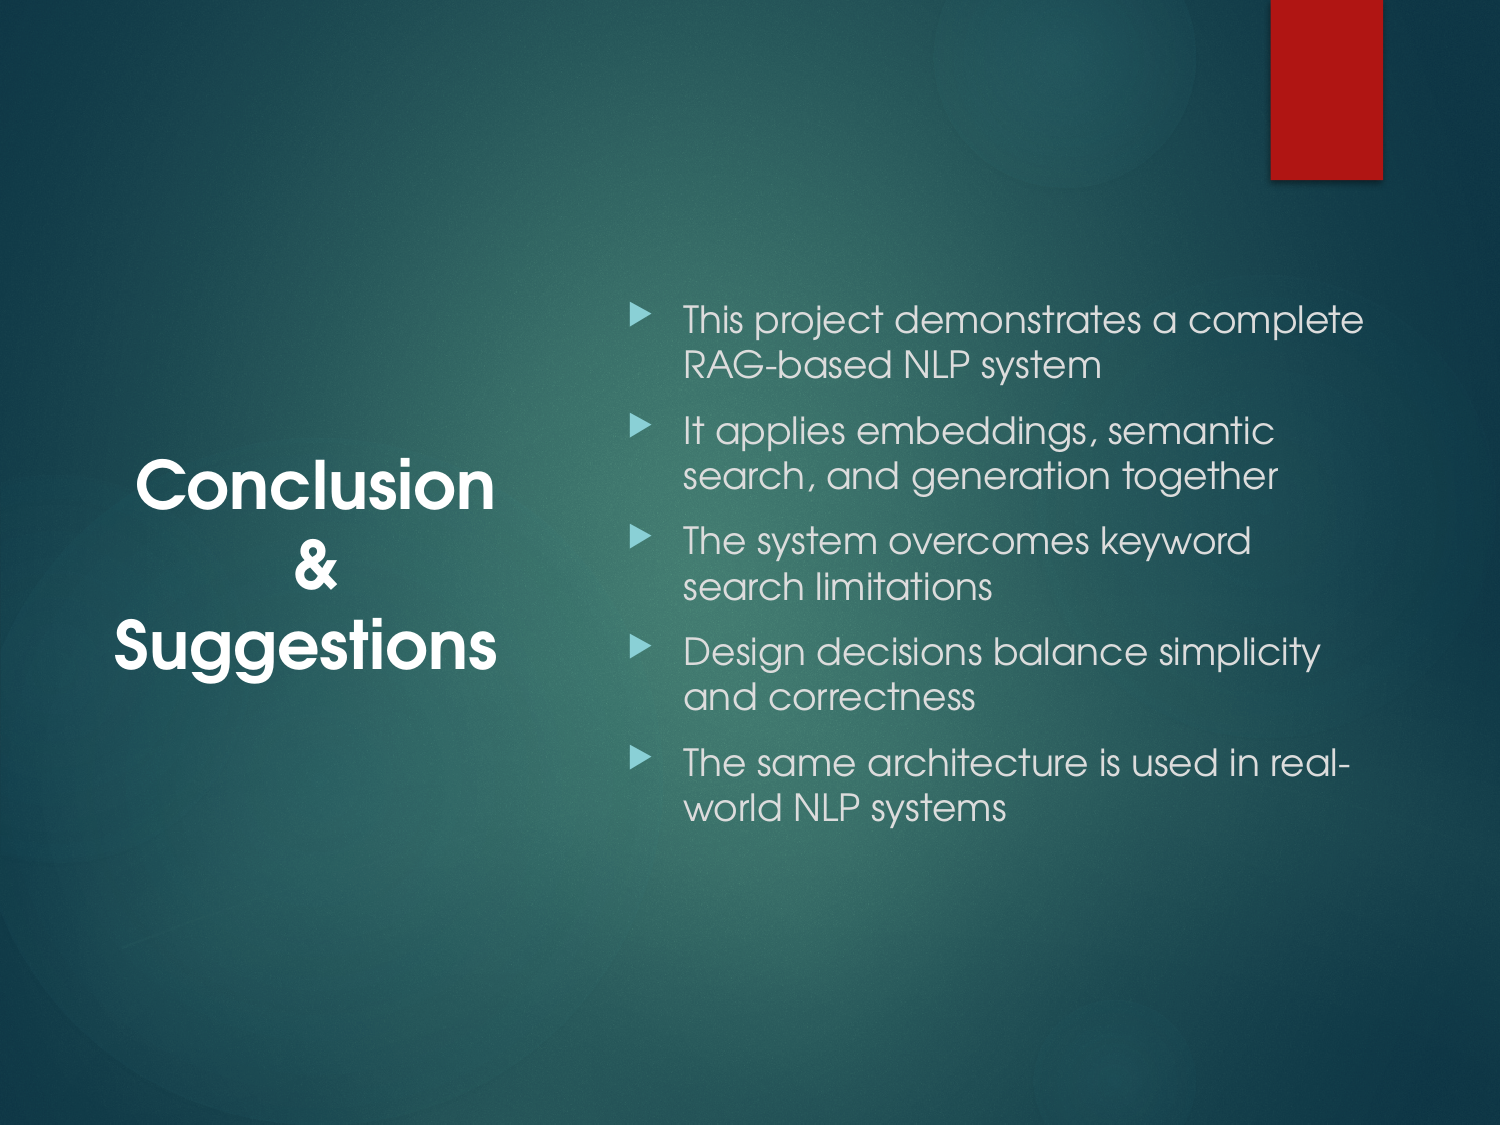

This project demonstrates a complete RAG-based NLP system
It applies embeddings, semantic search, and generation together
The system overcomes keyword search limitations
Design decisions balance simplicity and correctness
The same architecture is used in real-world NLP systems
# Conclusion & Suggestions